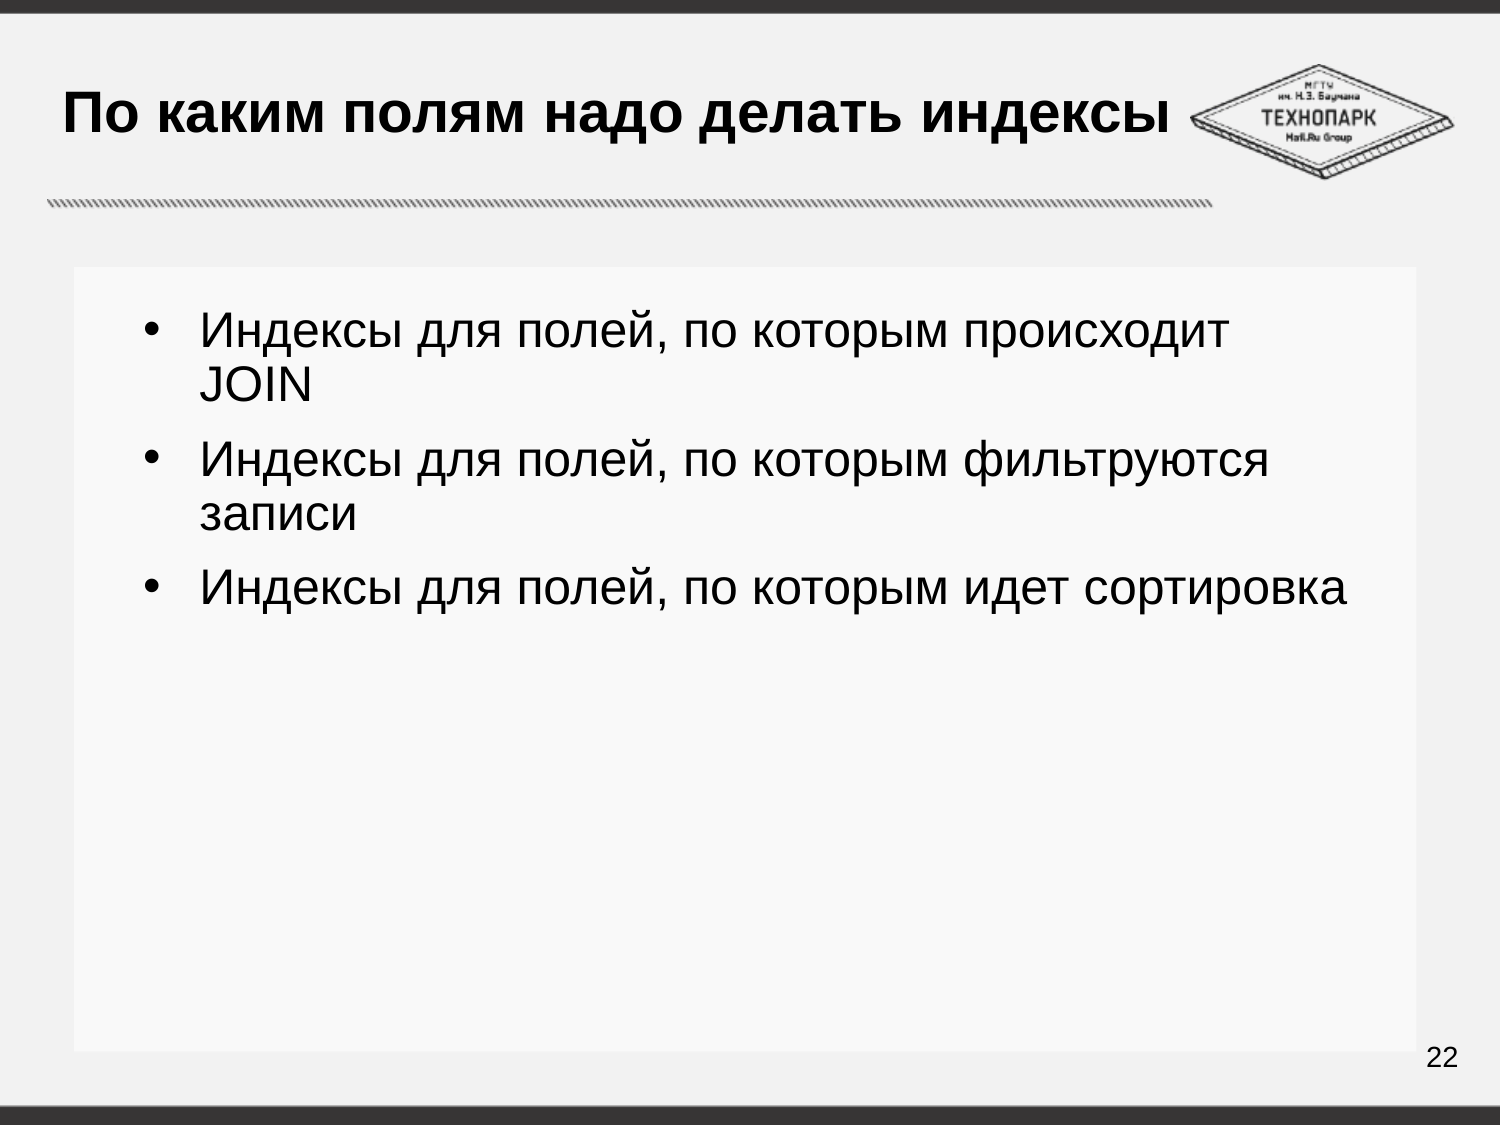

# По каким полям надо делать индексы
Индексы для полей, по которым происходит JOIN
Индексы для полей, по которым фильтруются записи
Индексы для полей, по которым идет сортировка

22